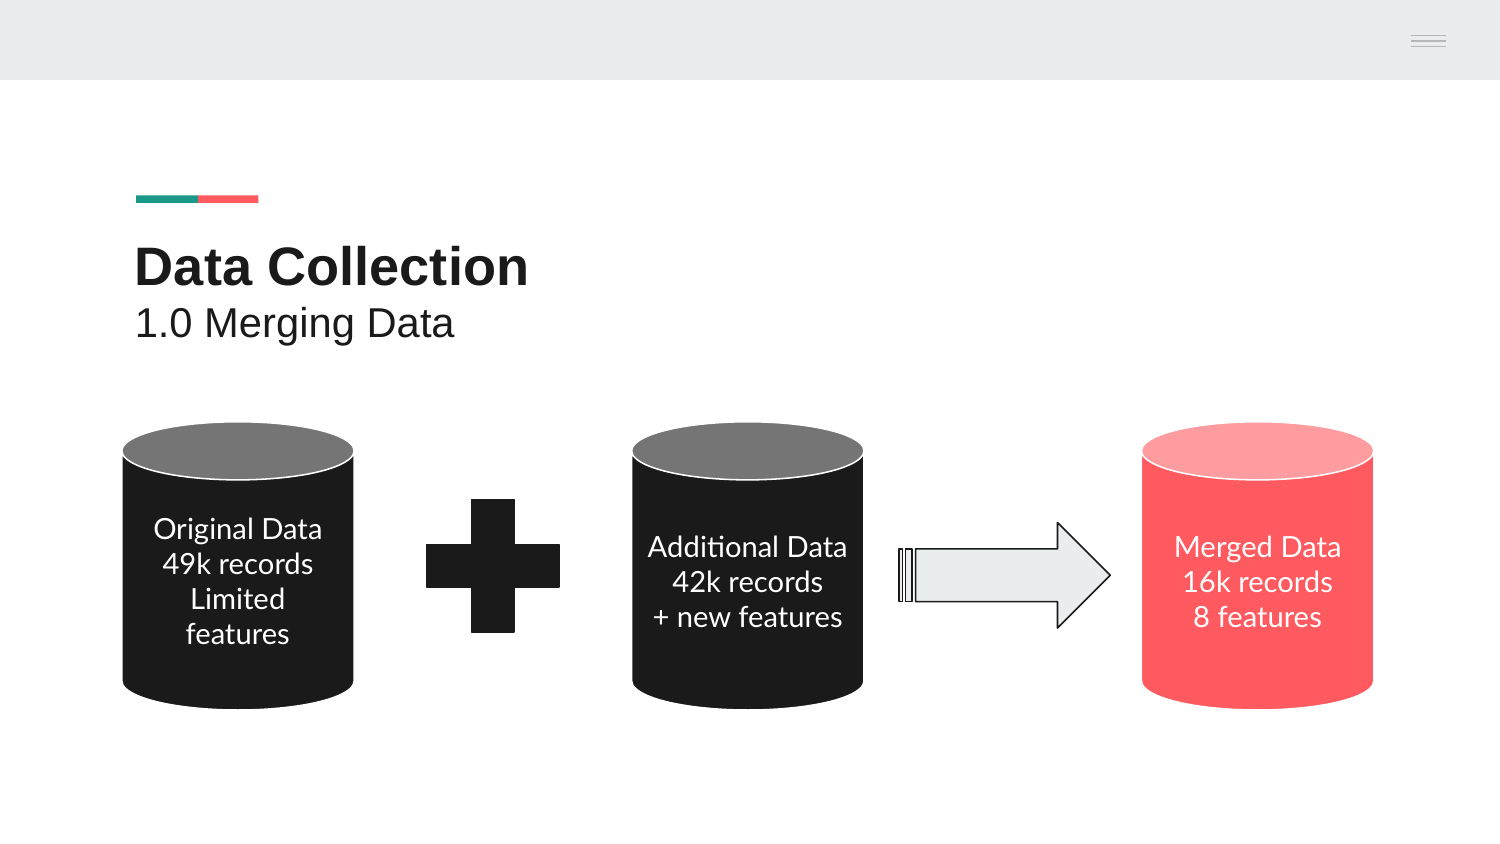

# Data Collection
1.0 Merging Data

Original Data
49k records
Limited features
Additional Data
42k records
+ new features
Merged Data
16k records
8 features